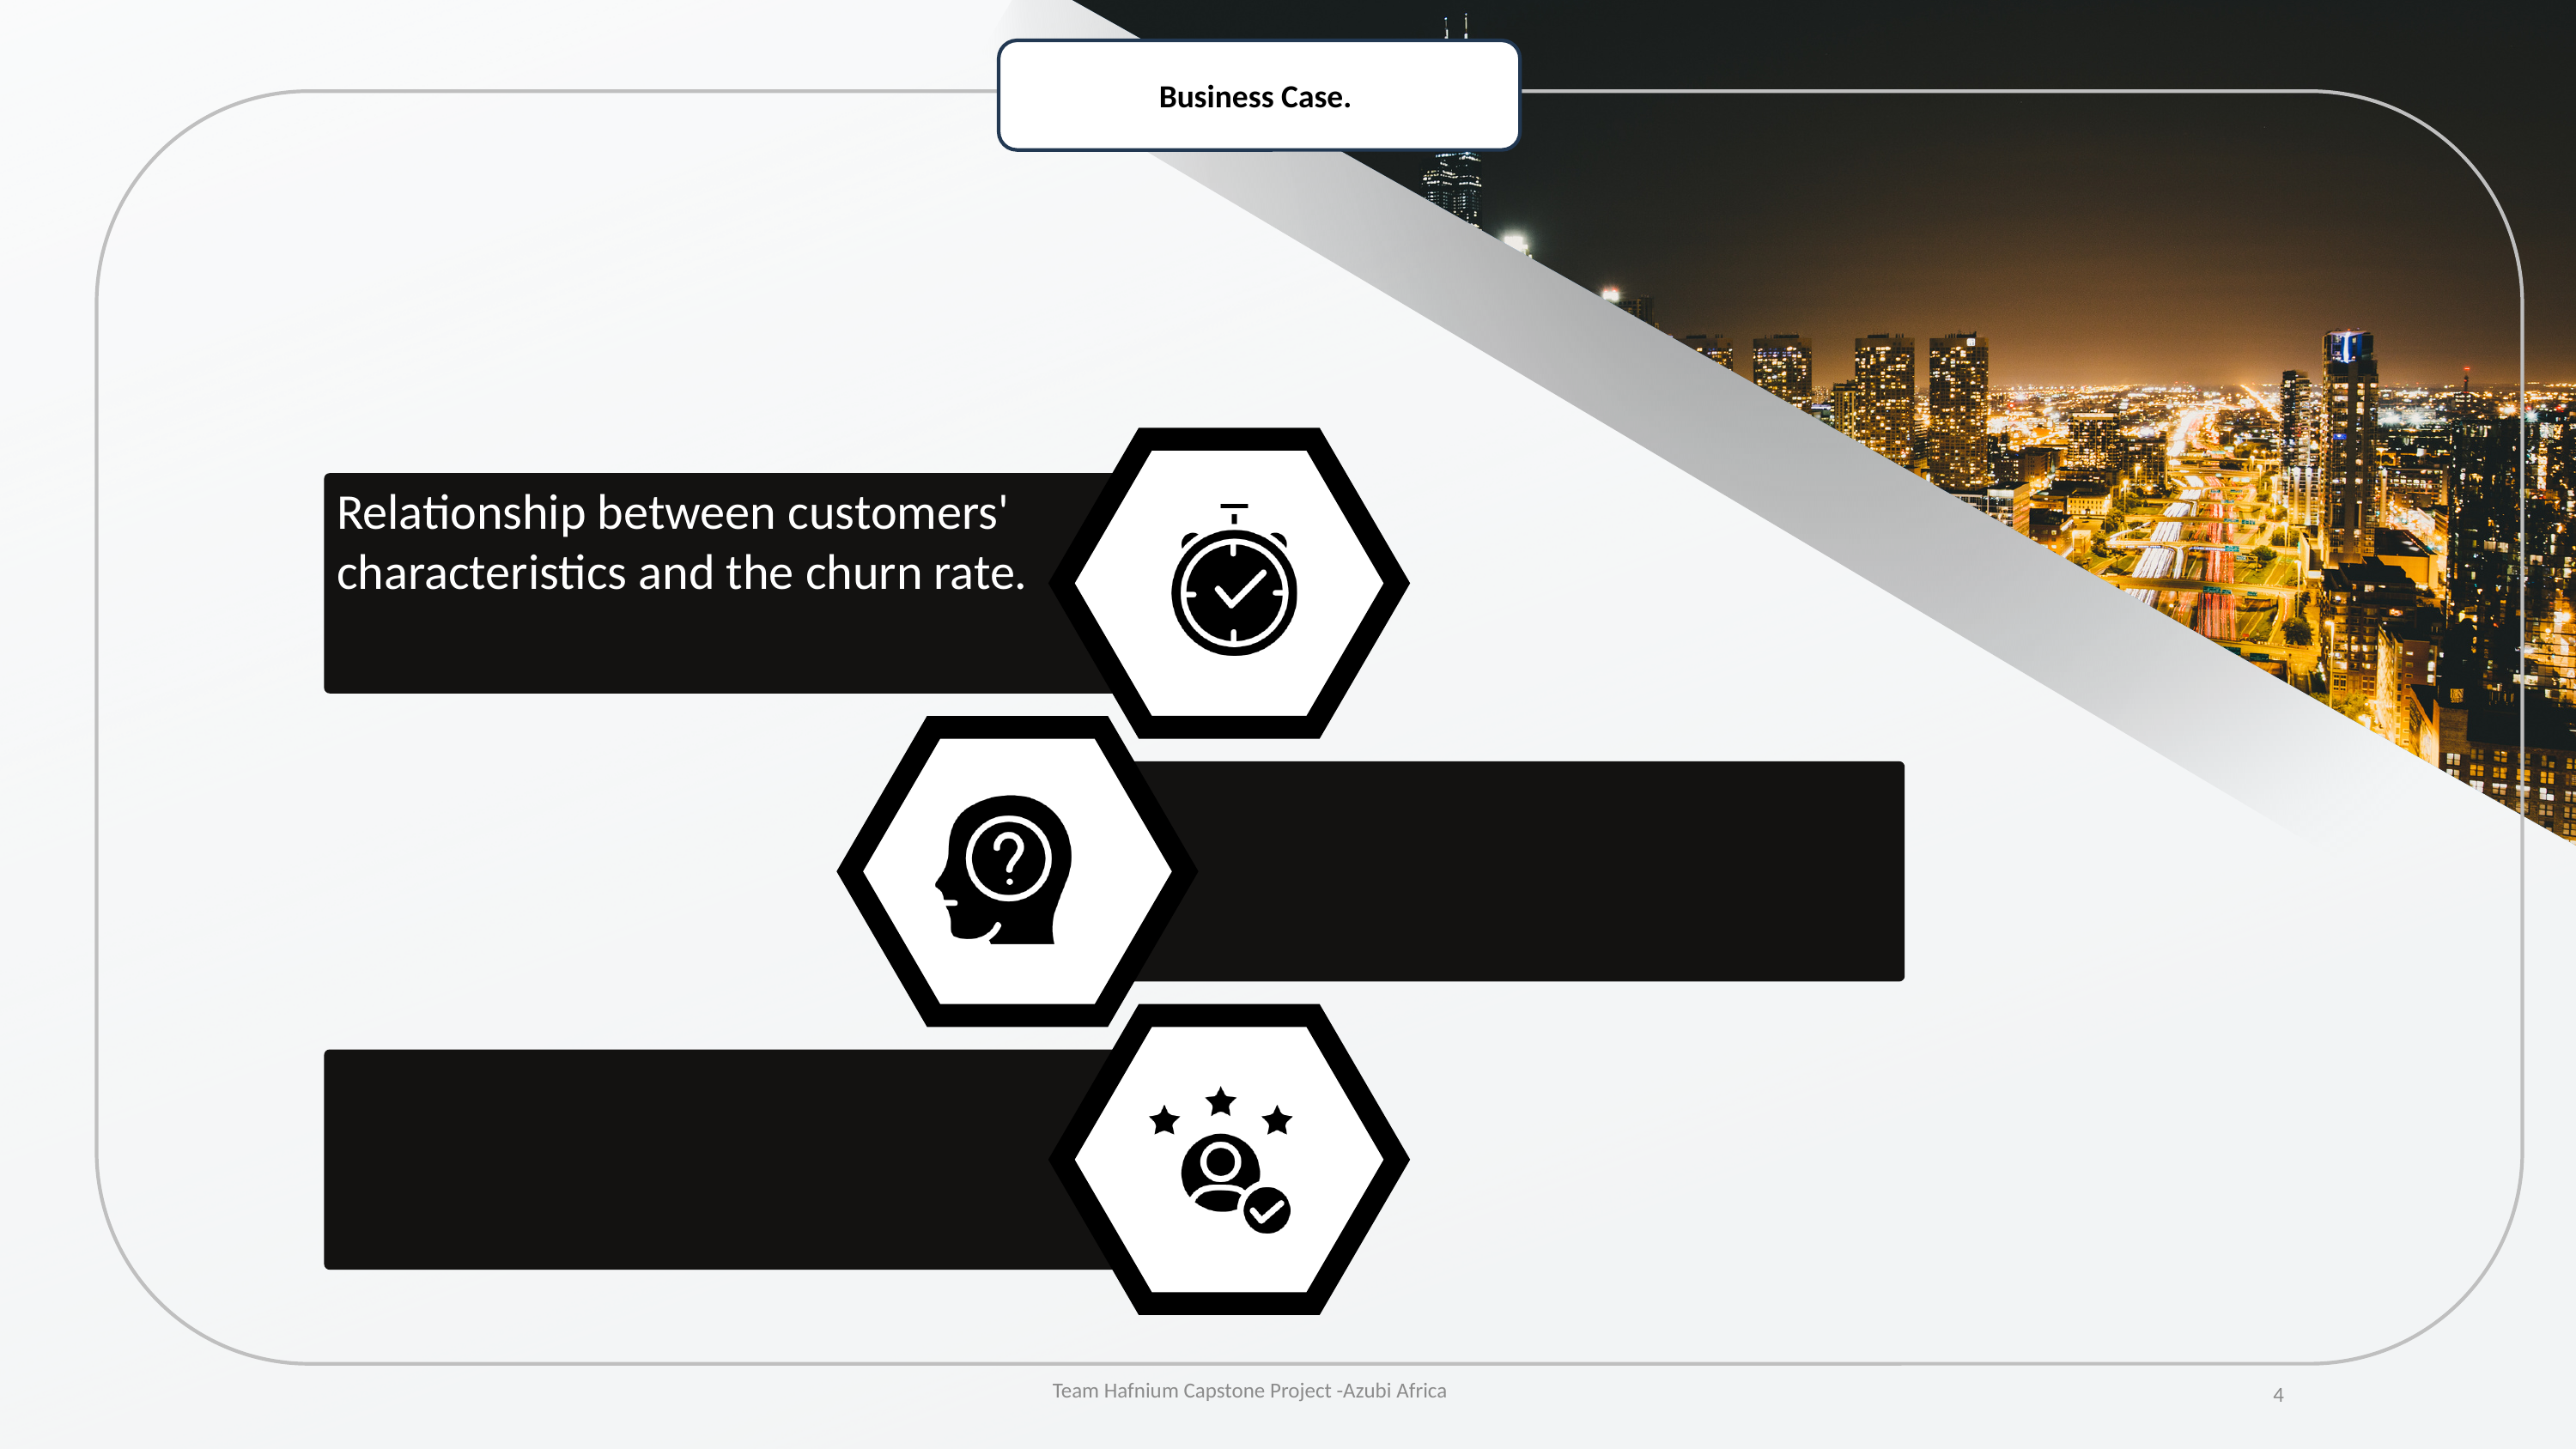

Business Case.

Relationship between customers' characteristics and the churn rate.

Team Hafnium Capstone Project -Azubi Africa
4